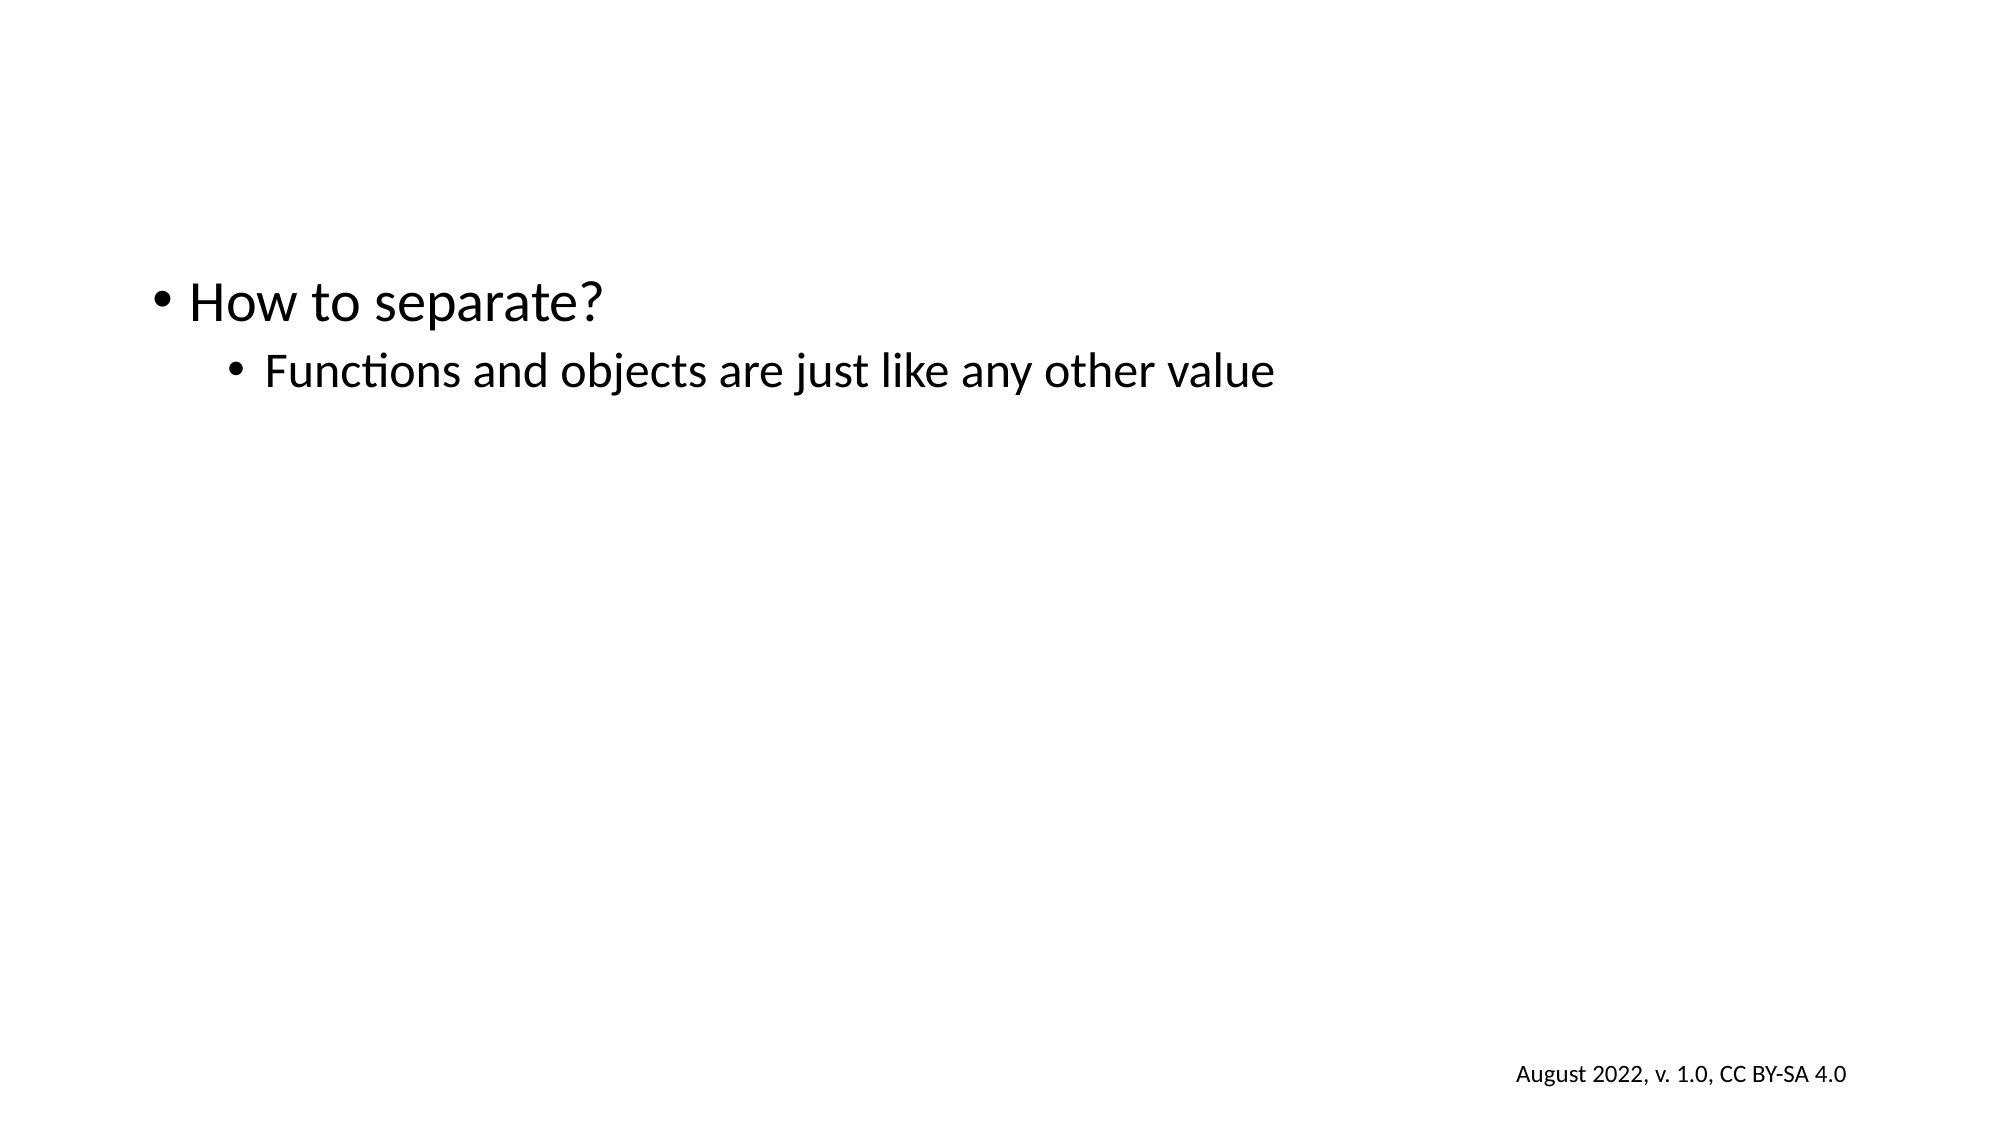

#
How to separate?
Functions and objects are just like any other value
August 2022, v. 1.0, CC BY-SA 4.0